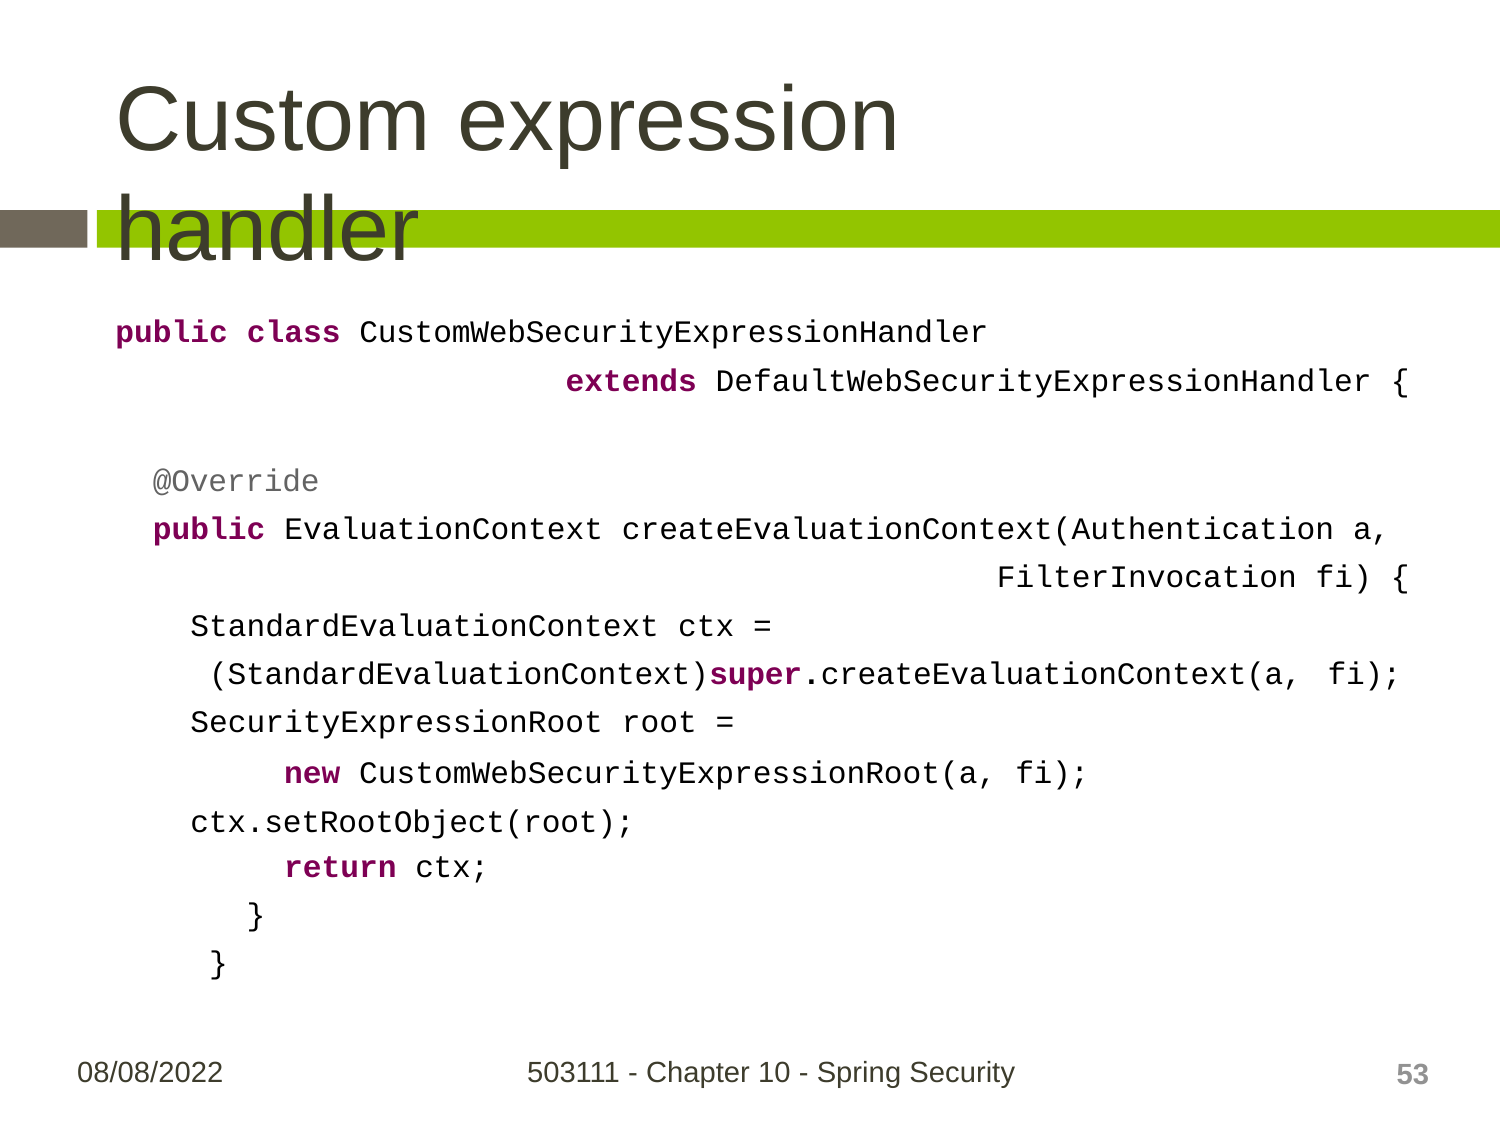

# Custom expression handler
public class CustomWebSecurityExpressionHandler
extends DefaultWebSecurityExpressionHandler {

@Override
public EvaluationContext createEvaluationContext(Authentication a,
FilterInvocation fi) {
StandardEvaluationContext ctx =
(StandardEvaluationContext)super.createEvaluationContext(a, fi); SecurityExpressionRoot root =
new CustomWebSecurityExpressionRoot(a, fi); ctx.setRootObject(root);
return ctx;
}
}
53
08/08/2022
503111 - Chapter 10 - Spring Security